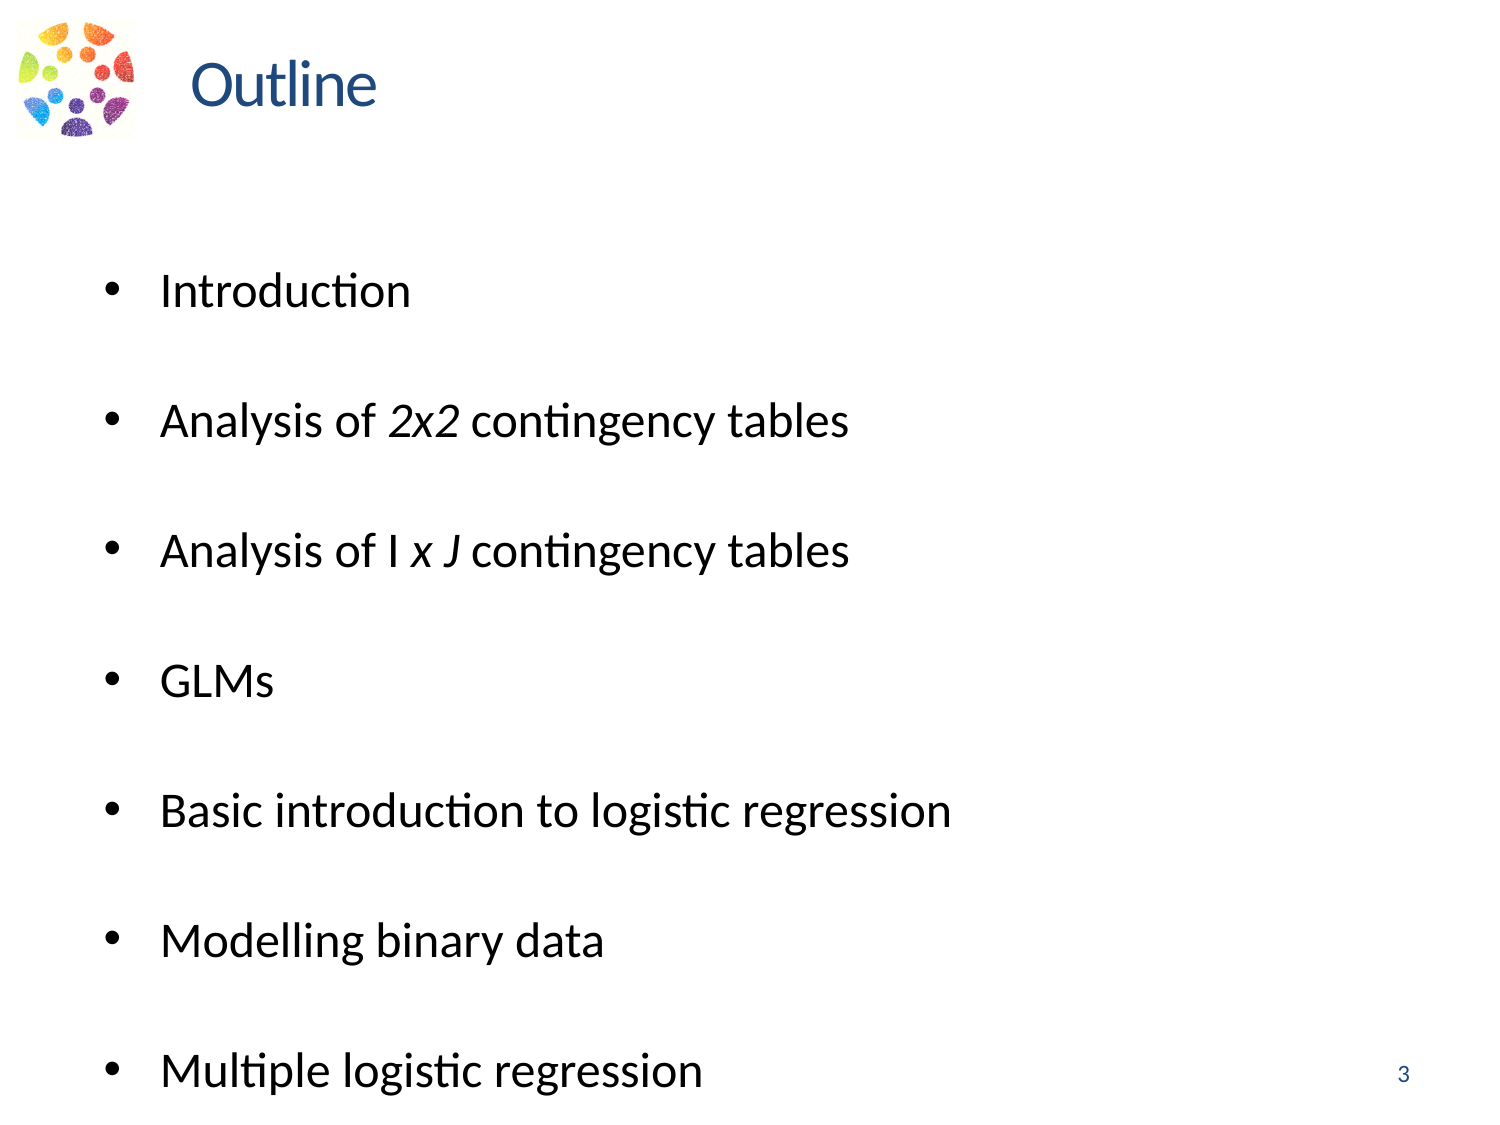

Outline
Introduction
Analysis of 2x2 contingency tables
Analysis of I x J contingency tables
GLMs
Basic introduction to logistic regression
Modelling binary data
Multiple logistic regression
3